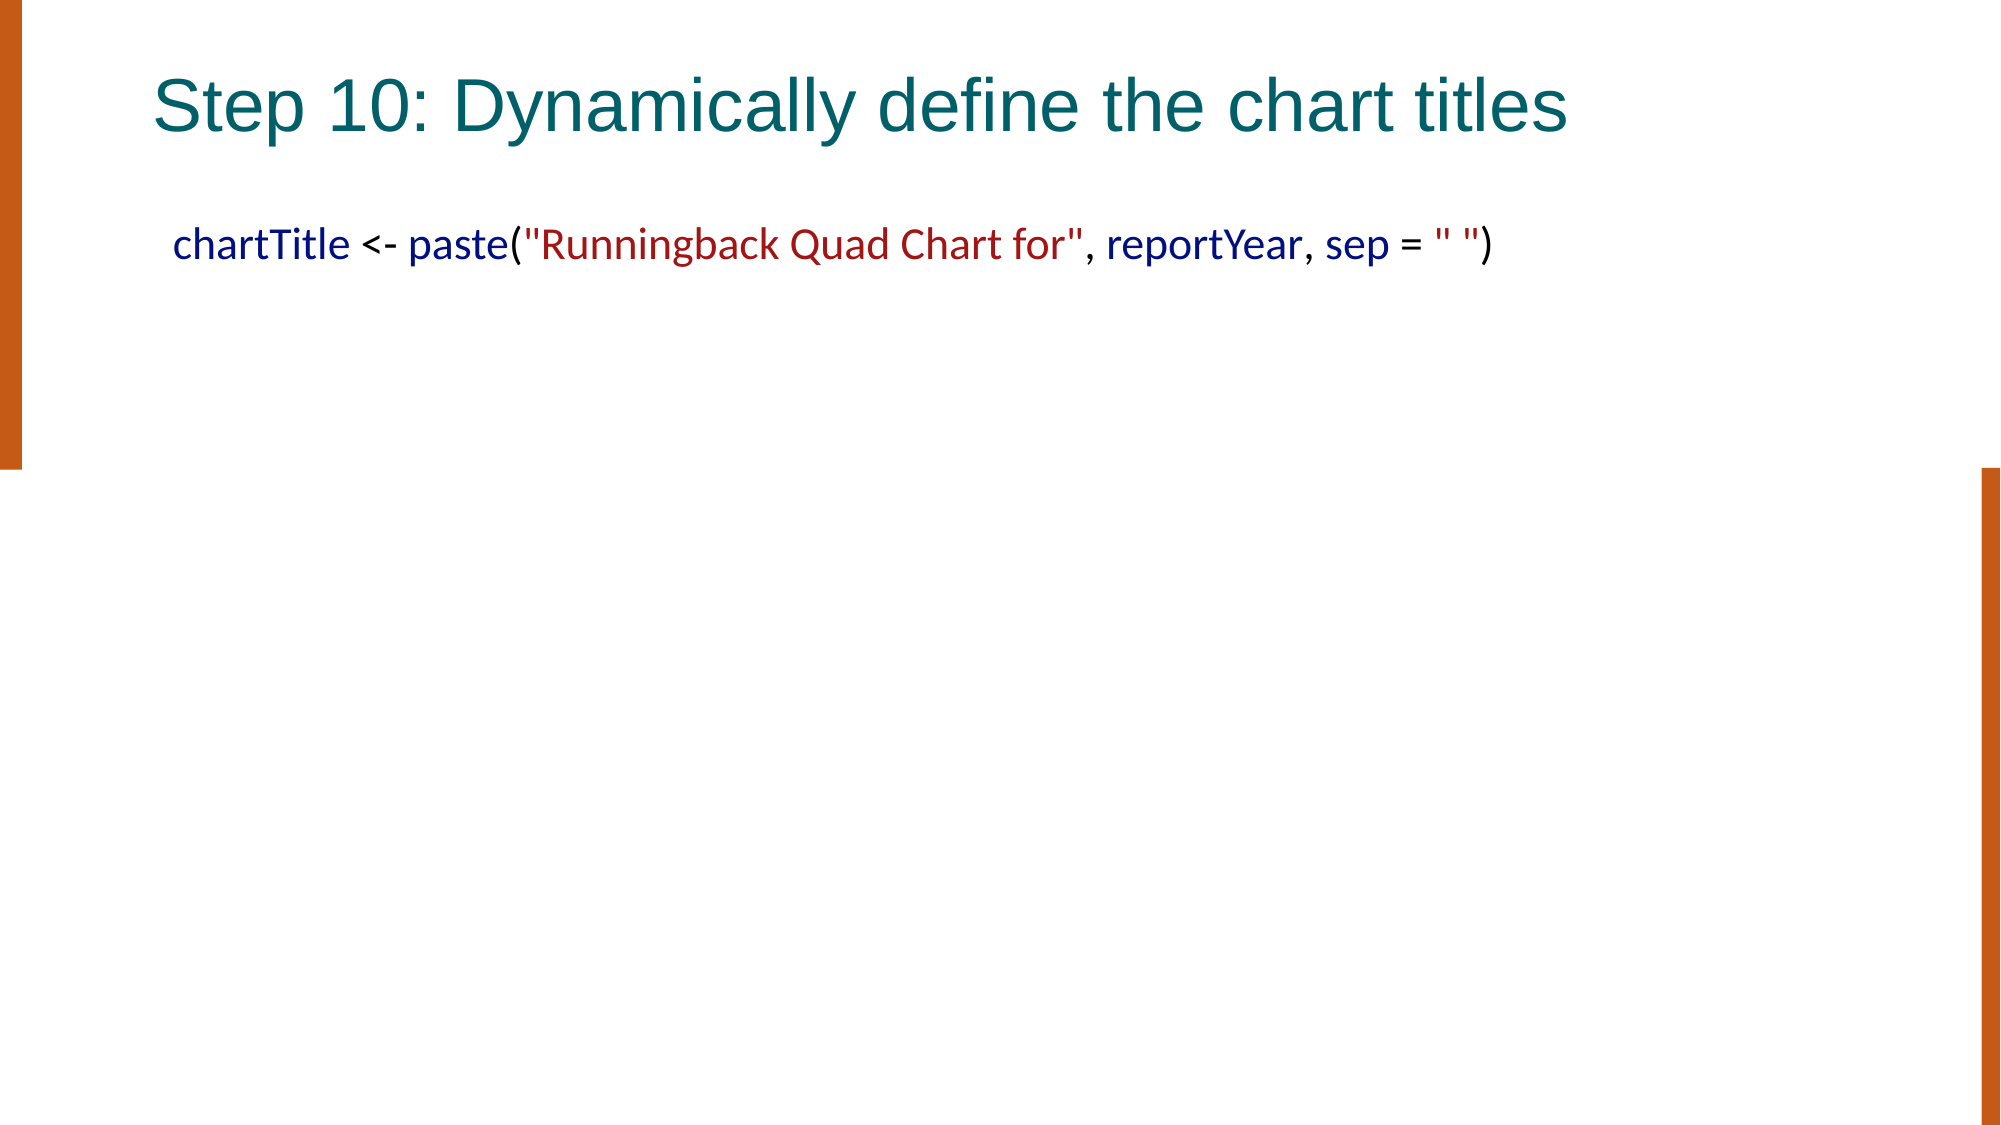

# Step 10: Dynamically define the chart titles
  chartTitle <- paste("Runningback Quad Chart for", reportYear, sep = " ")